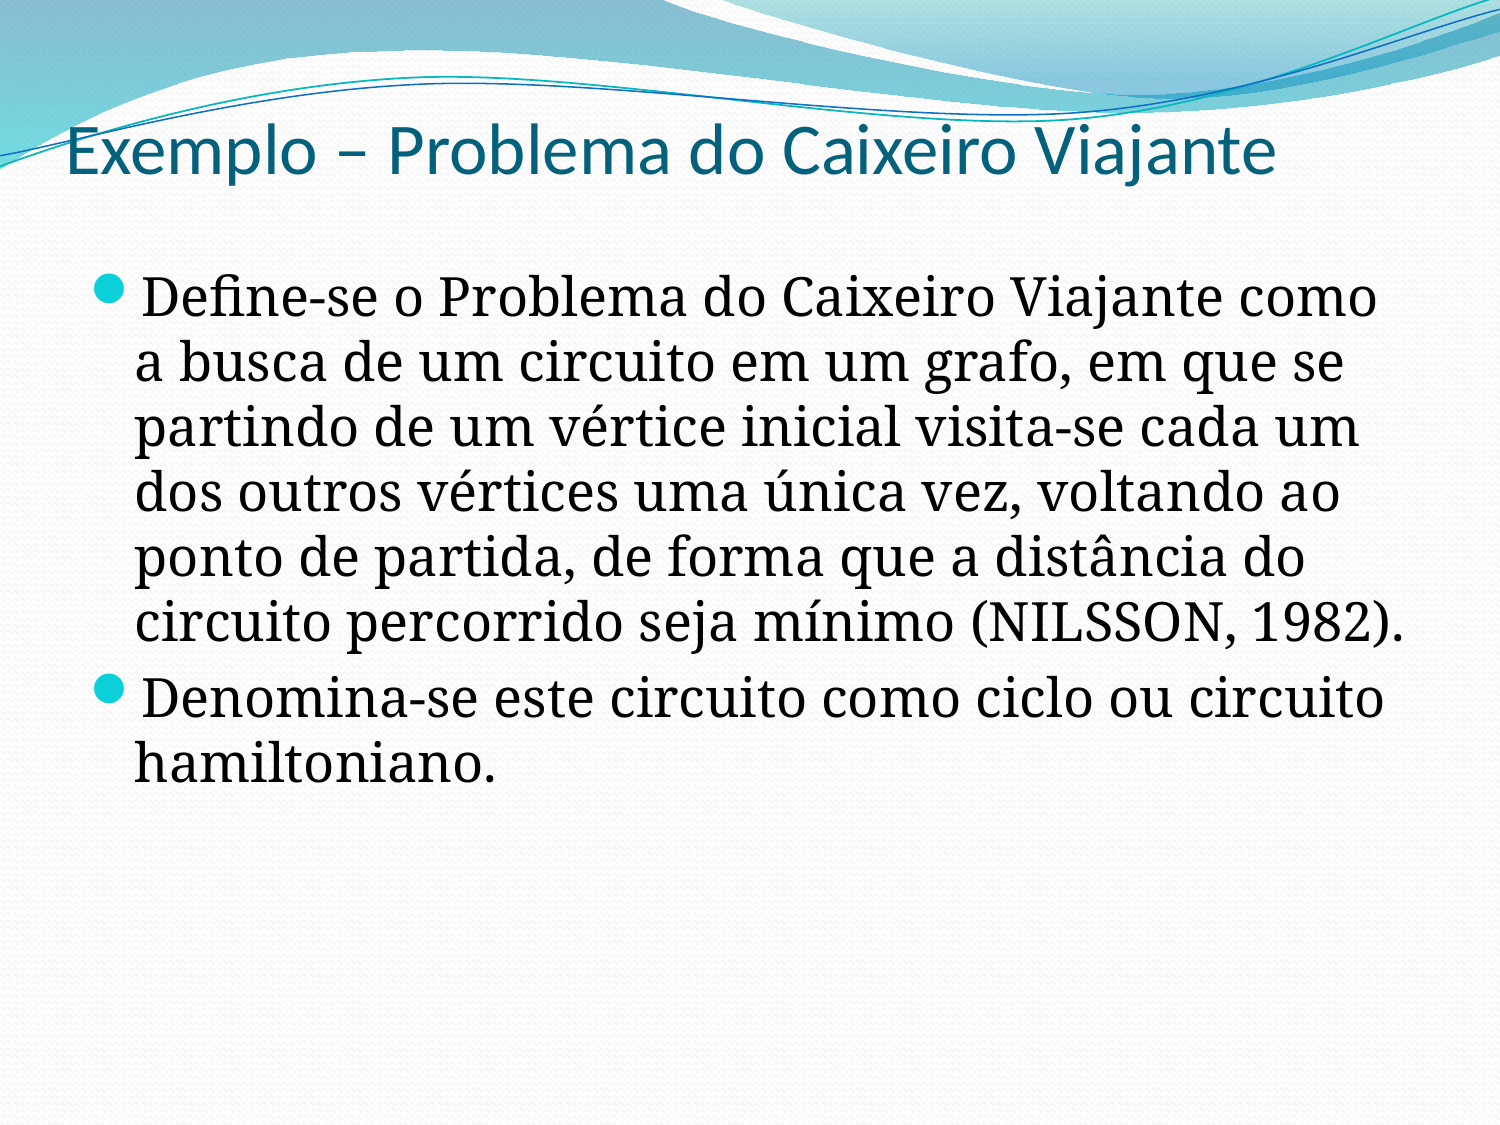

# Exemplo – Problema do Caixeiro Viajante
Define-se o Problema do Caixeiro Viajante como a busca de um circuito em um grafo, em que se partindo de um vértice inicial visita-se cada um dos outros vértices uma única vez, voltando ao ponto de partida, de forma que a distância do circuito percorrido seja mínimo (NILSSON, 1982).
Denomina-se este circuito como ciclo ou circuito hamiltoniano.